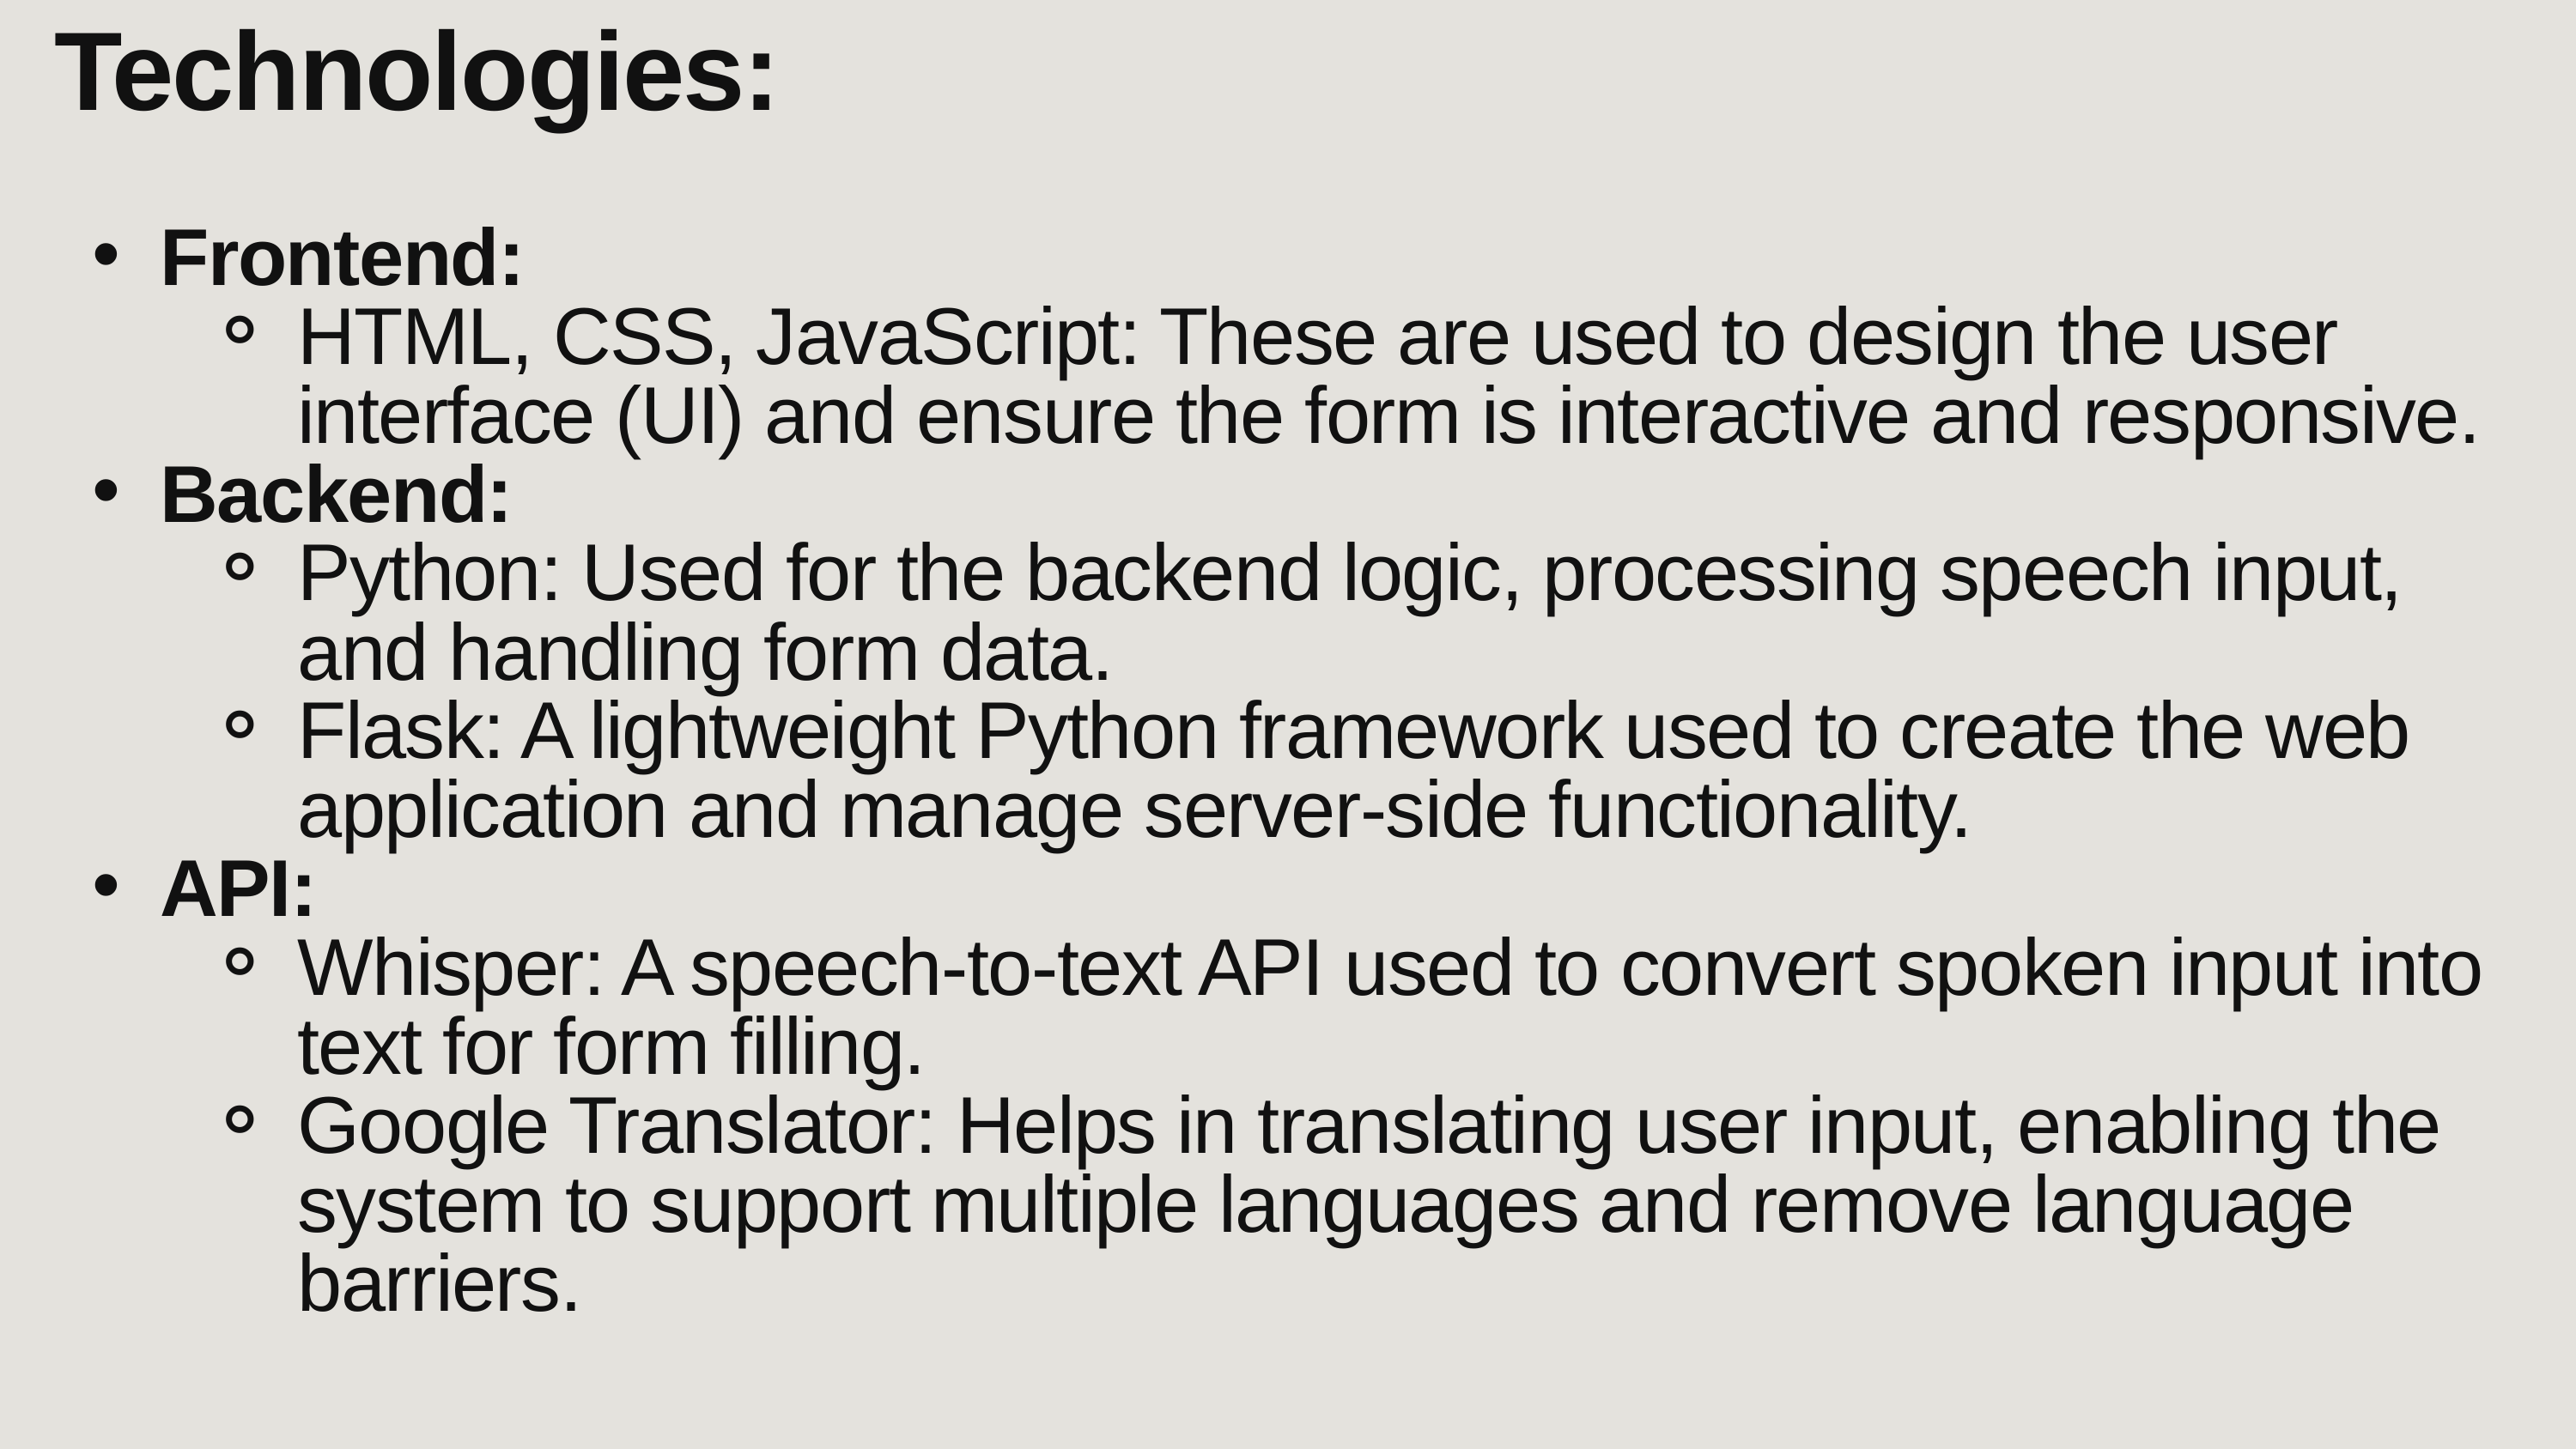

Technologies:

Frontend:
HTML, CSS, JavaScript: These are used to design the user interface (UI) and ensure the form is interactive and responsive.
Backend:
Python: Used for the backend logic, processing speech input, and handling form data.
Flask: A lightweight Python framework used to create the web application and manage server-side functionality.
API:
Whisper: A speech-to-text API used to convert spoken input into text for form filling.
Google Translator: Helps in translating user input, enabling the system to support multiple languages and remove language barriers.